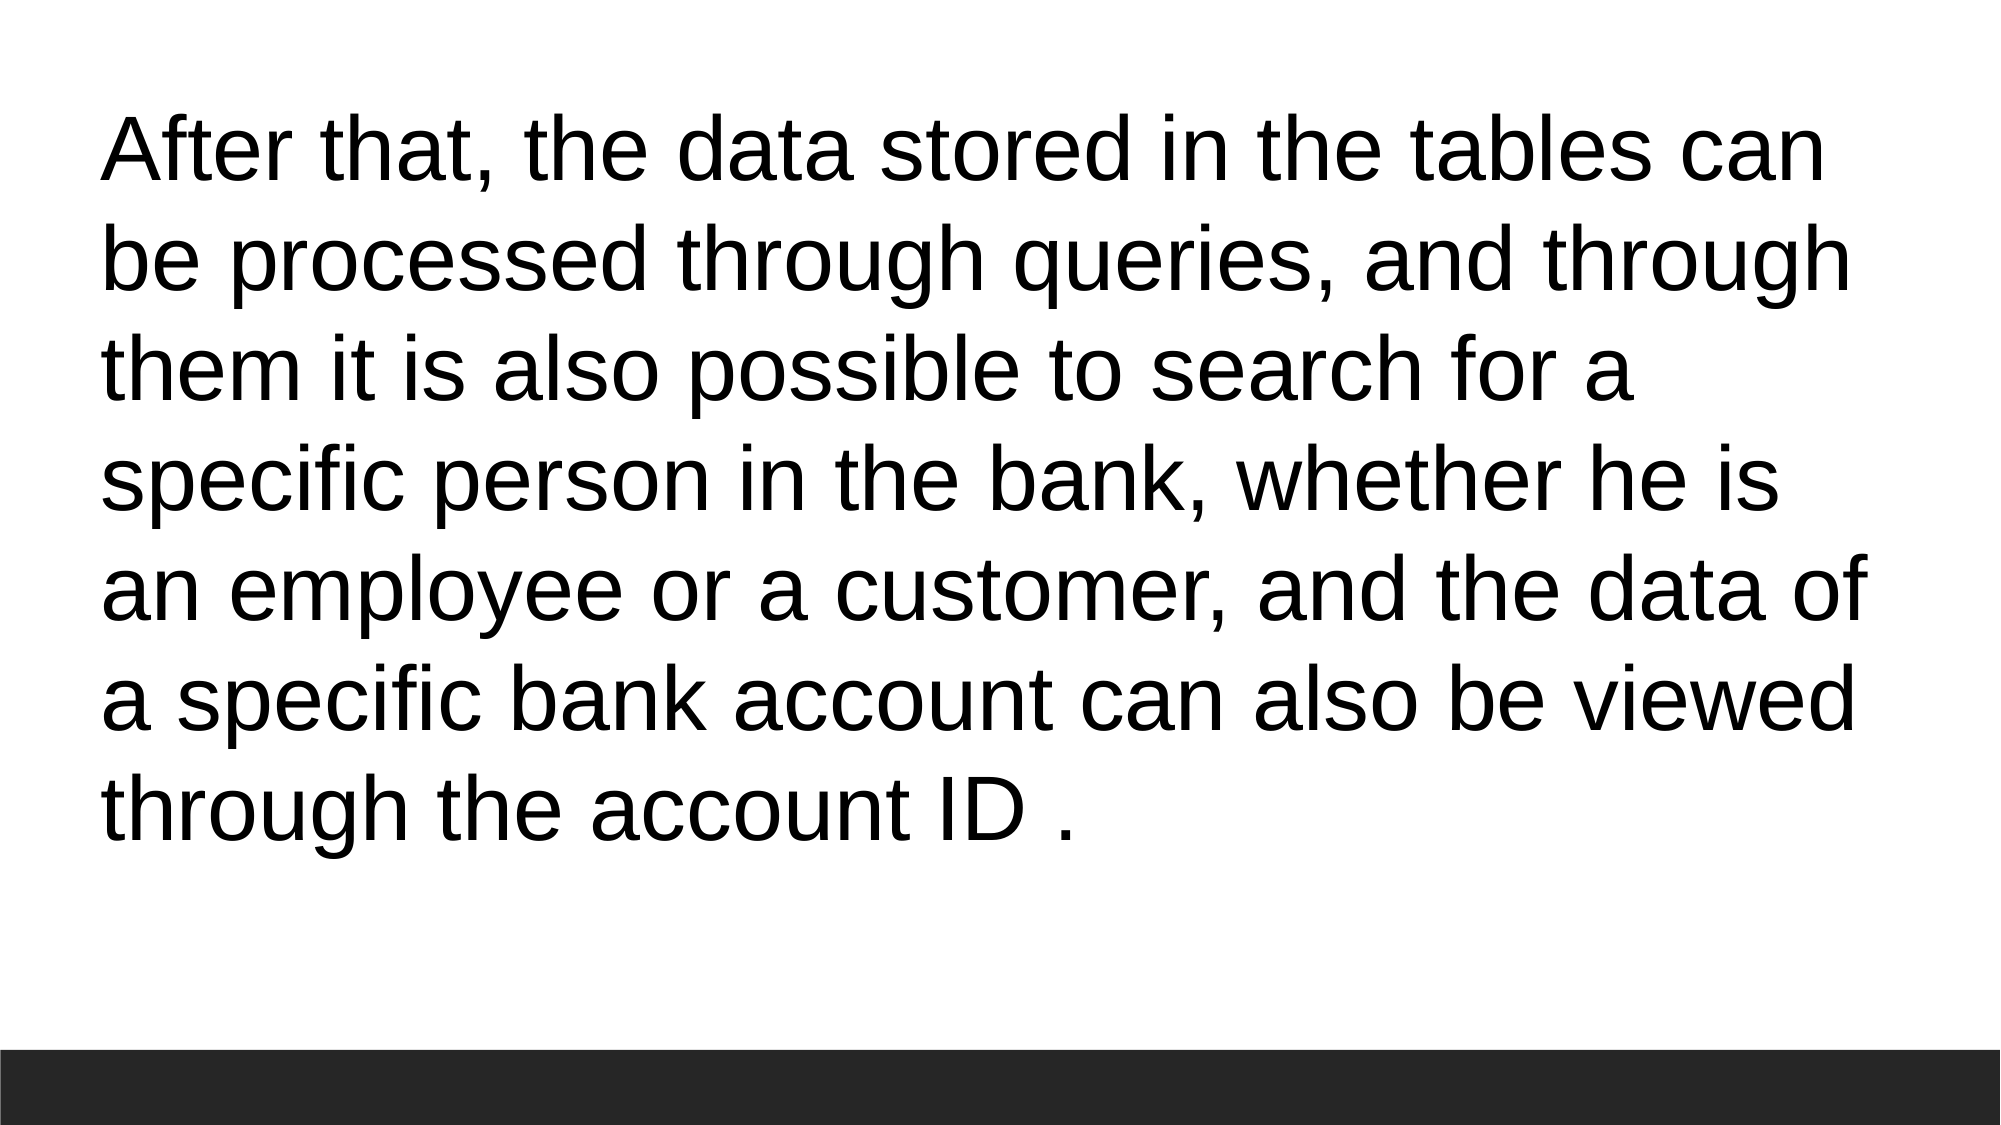

After that, the data stored in the tables can be processed through queries, and through them it is also possible to search for a specific person in the bank, whether he is an employee or a customer, and the data of a specific bank account can also be viewed through the account ID .